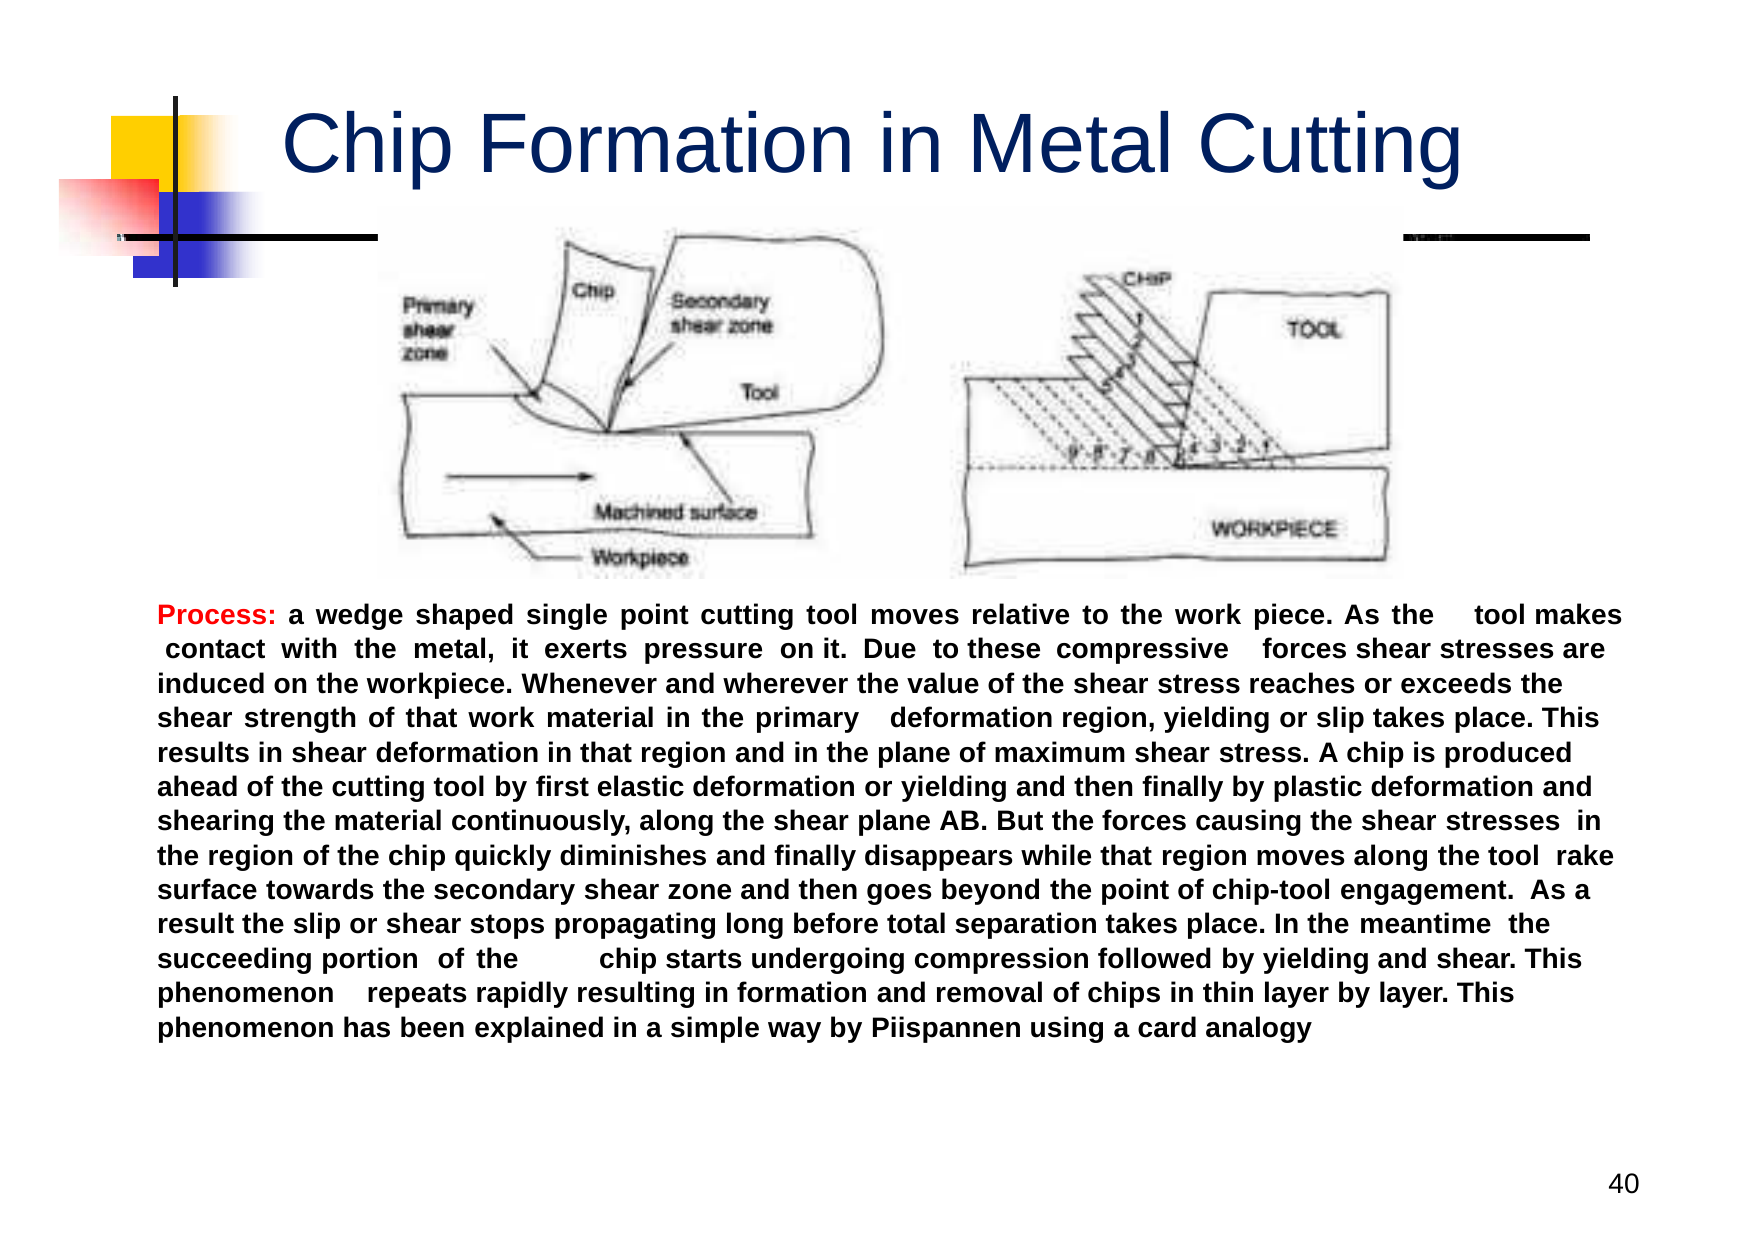

# Chip Formation in Metal Cutting

Process: a wedge shaped single point cutting tool moves relative to the work piece. As the	tool makes  contact  with  the  metal,  it  exerts  pressure  on it. Due  to these compressive	forces shear stresses are  induced on the workpiece. Whenever and wherever the value of the shear stress reaches or exceeds the  shear strength of that work material in the primary	deformation region, yielding or slip takes place. This  results in shear deformation in that region and in the plane of maximum shear stress. A chip is produced  ahead of the cutting tool by first elastic deformation or yielding and then finally by plastic deformation and  shearing the material continuously, along the shear plane AB. But the forces causing the shear stresses  in the region of the chip quickly diminishes and finally disappears while that region moves along the tool  rake surface towards the secondary shear zone and then goes beyond the point of chip-tool engagement.  As a result the slip or shear stops propagating long before total separation takes place. In the meantime  the succeeding portion  of the	chip starts undergoing compression followed by yielding and shear. This  phenomenon	repeats rapidly resulting in formation and removal of chips in thin layer by layer. This  phenomenon has been explained in a simple way by Piispannen using a card analogy
40